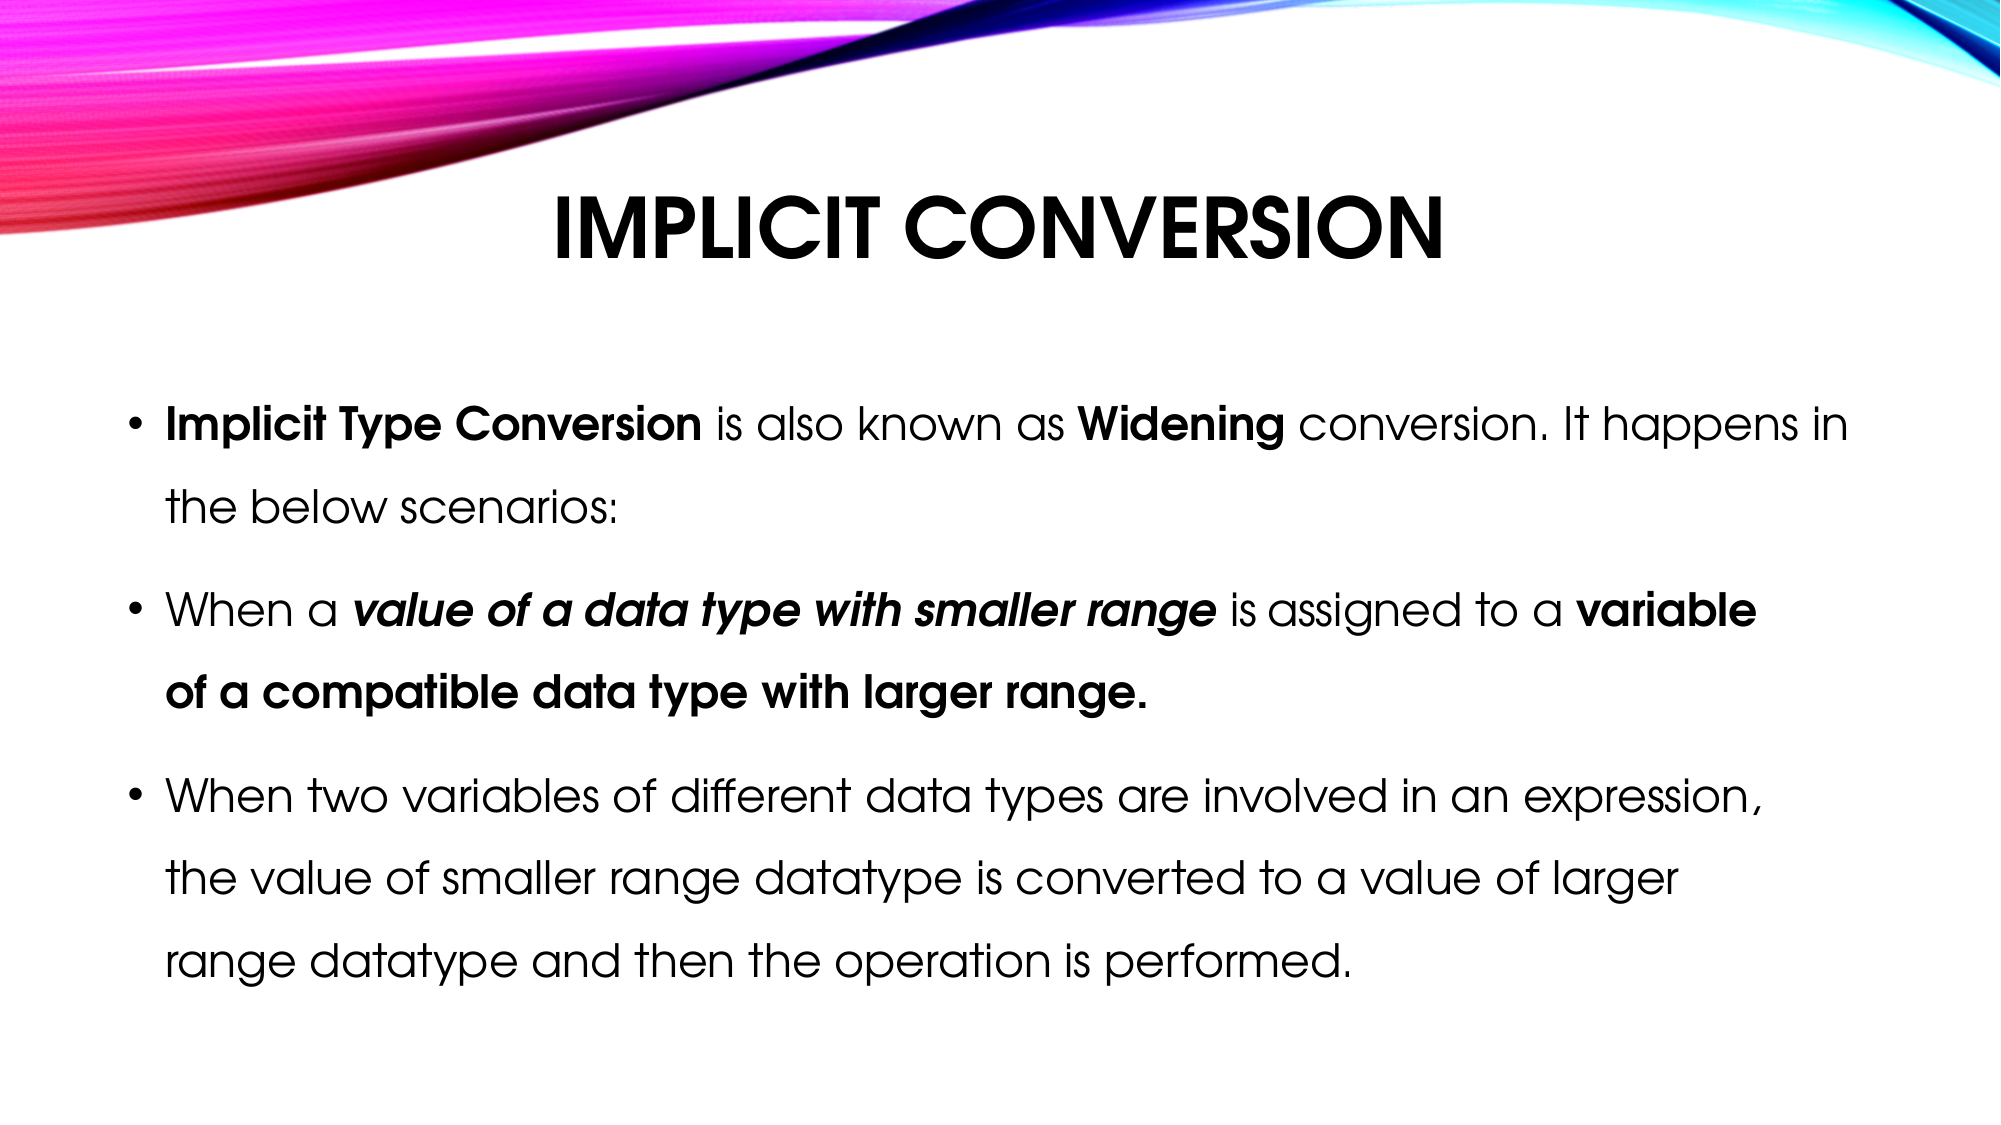

# IMPLICIT CONVERSION
Implicit Type Conversion is also known as Widening conversion. It happens in the below scenarios:
When a value of a data type with smaller range is assigned to a variable of a compatible data type with larger range.
When two variables of different data types are involved in an expression, the value of smaller range datatype is converted to a value of larger range datatype and then the operation is performed.